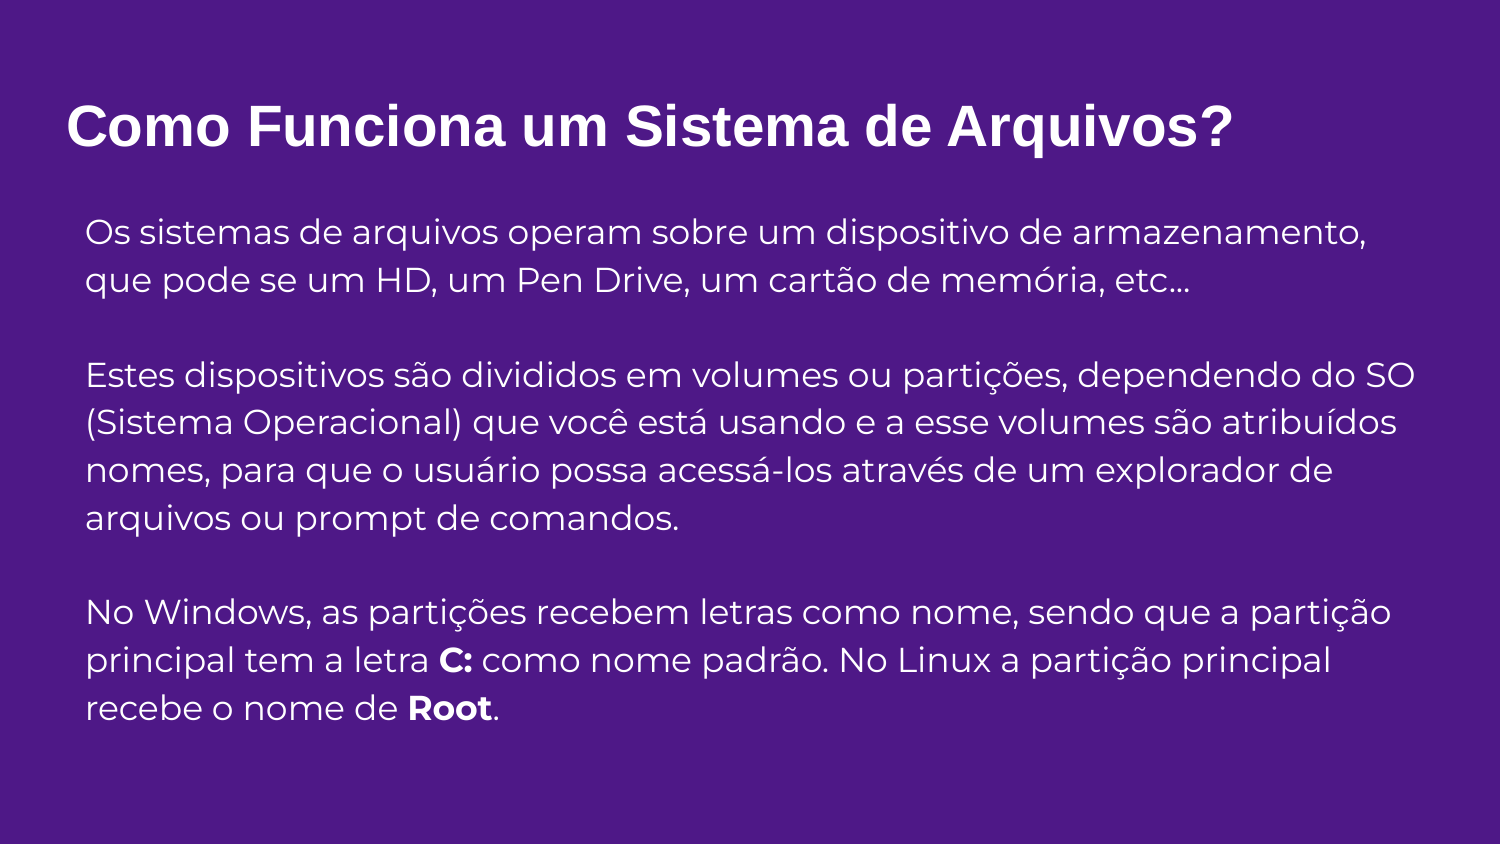

# Como Funciona um Sistema de Arquivos?
Os sistemas de arquivos operam sobre um dispositivo de armazenamento, que pode se um HD, um Pen Drive, um cartão de memória, etc...

Estes dispositivos são divididos em volumes ou partições, dependendo do SO (Sistema Operacional) que você está usando e a esse volumes são atribuídos nomes, para que o usuário possa acessá-los através de um explorador de arquivos ou prompt de comandos.

No Windows, as partições recebem letras como nome, sendo que a partição principal tem a letra C: como nome padrão. No Linux a partição principal recebe o nome de Root.